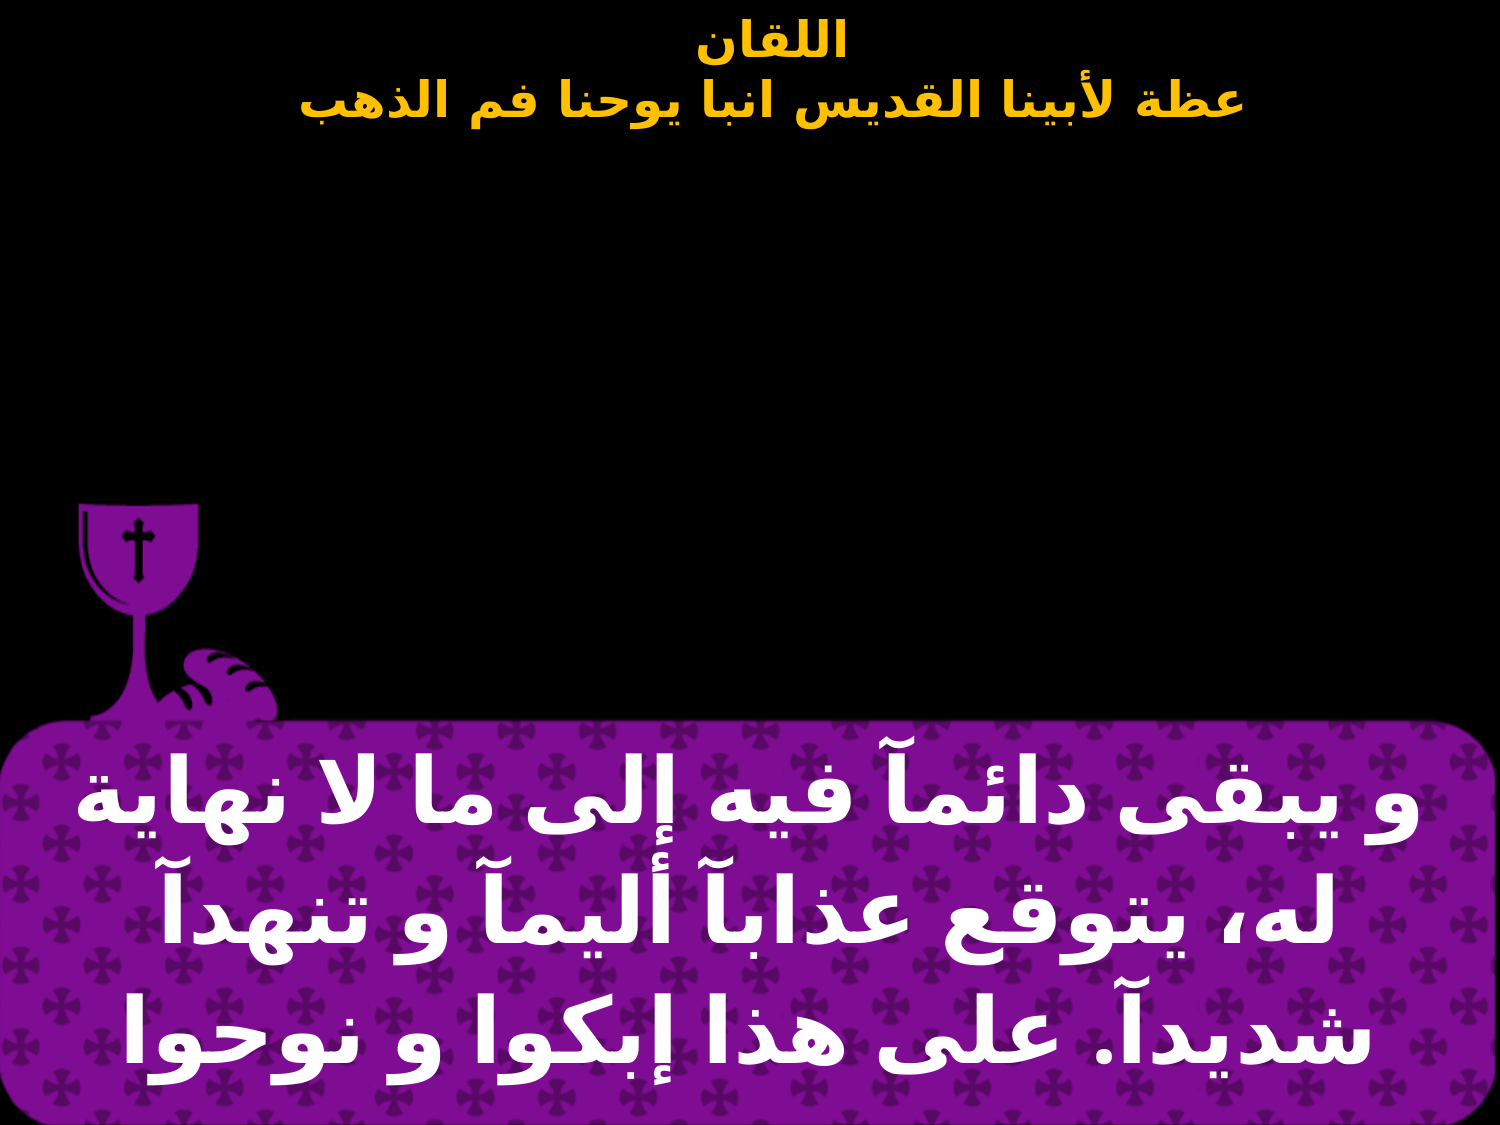

| و يبقى دائمآ فيه إلى ما لا نهاية له، يتوقع عذابآ أليمآ و تنهدآ شديدآ. على هذا إبكوا و نوحوا |
| --- |